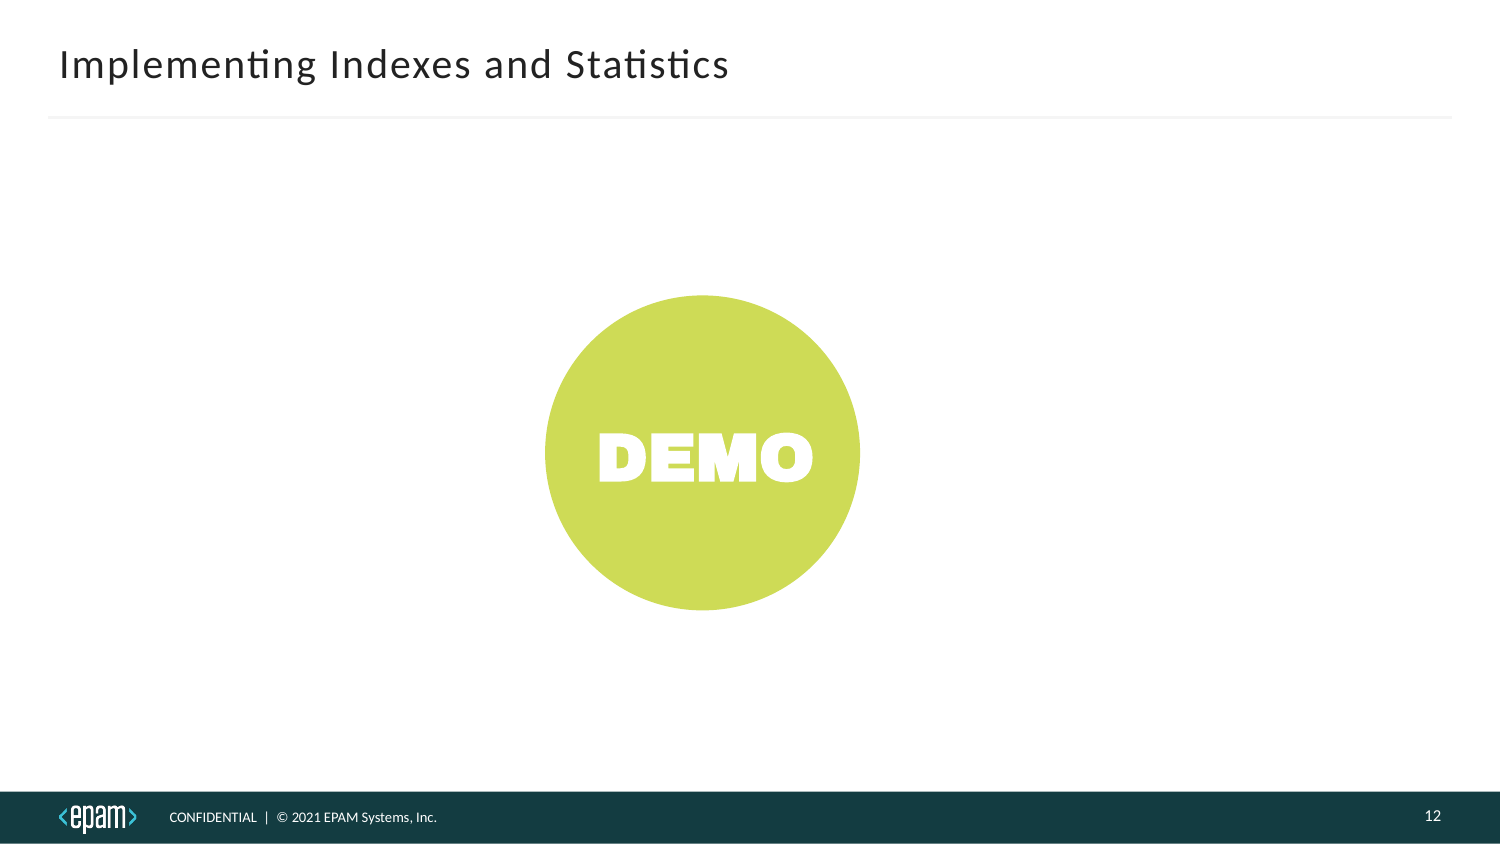

# Implementing Indexes and Statistics

DEMO

12